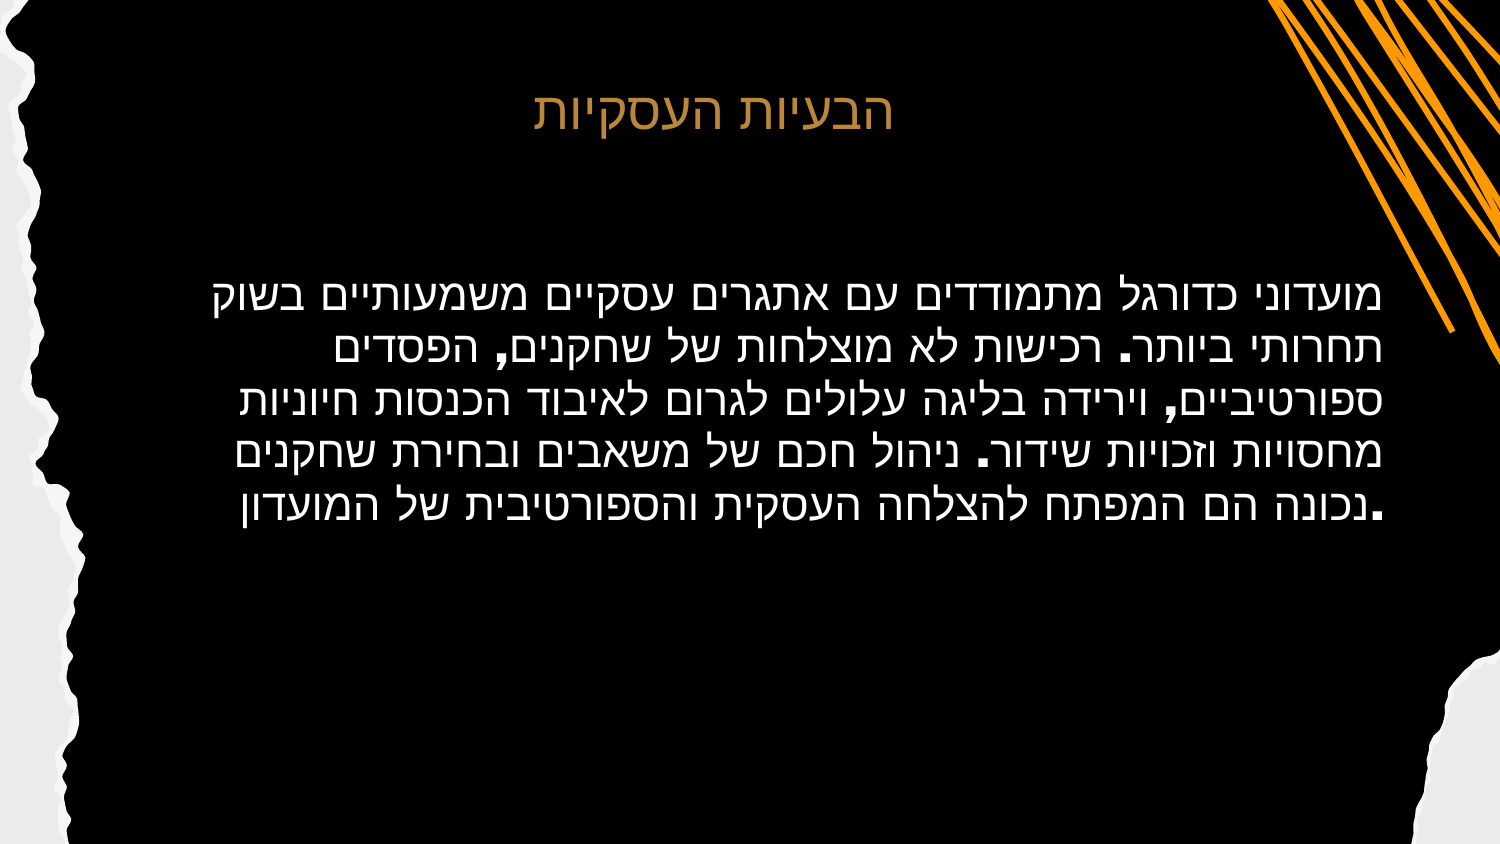

הבעיות העסקיות
# מועדוני כדורגל מתמודדים עם אתגרים עסקיים משמעותיים בשוק תחרותי ביותר. רכישות לא מוצלחות של שחקנים, הפסדים ספורטיביים, וירידה בליגה עלולים לגרום לאיבוד הכנסות חיוניות מחסויות וזכויות שידור. ניהול חכם של משאבים ובחירת שחקנים נכונה הם המפתח להצלחה העסקית והספורטיבית של המועדון.